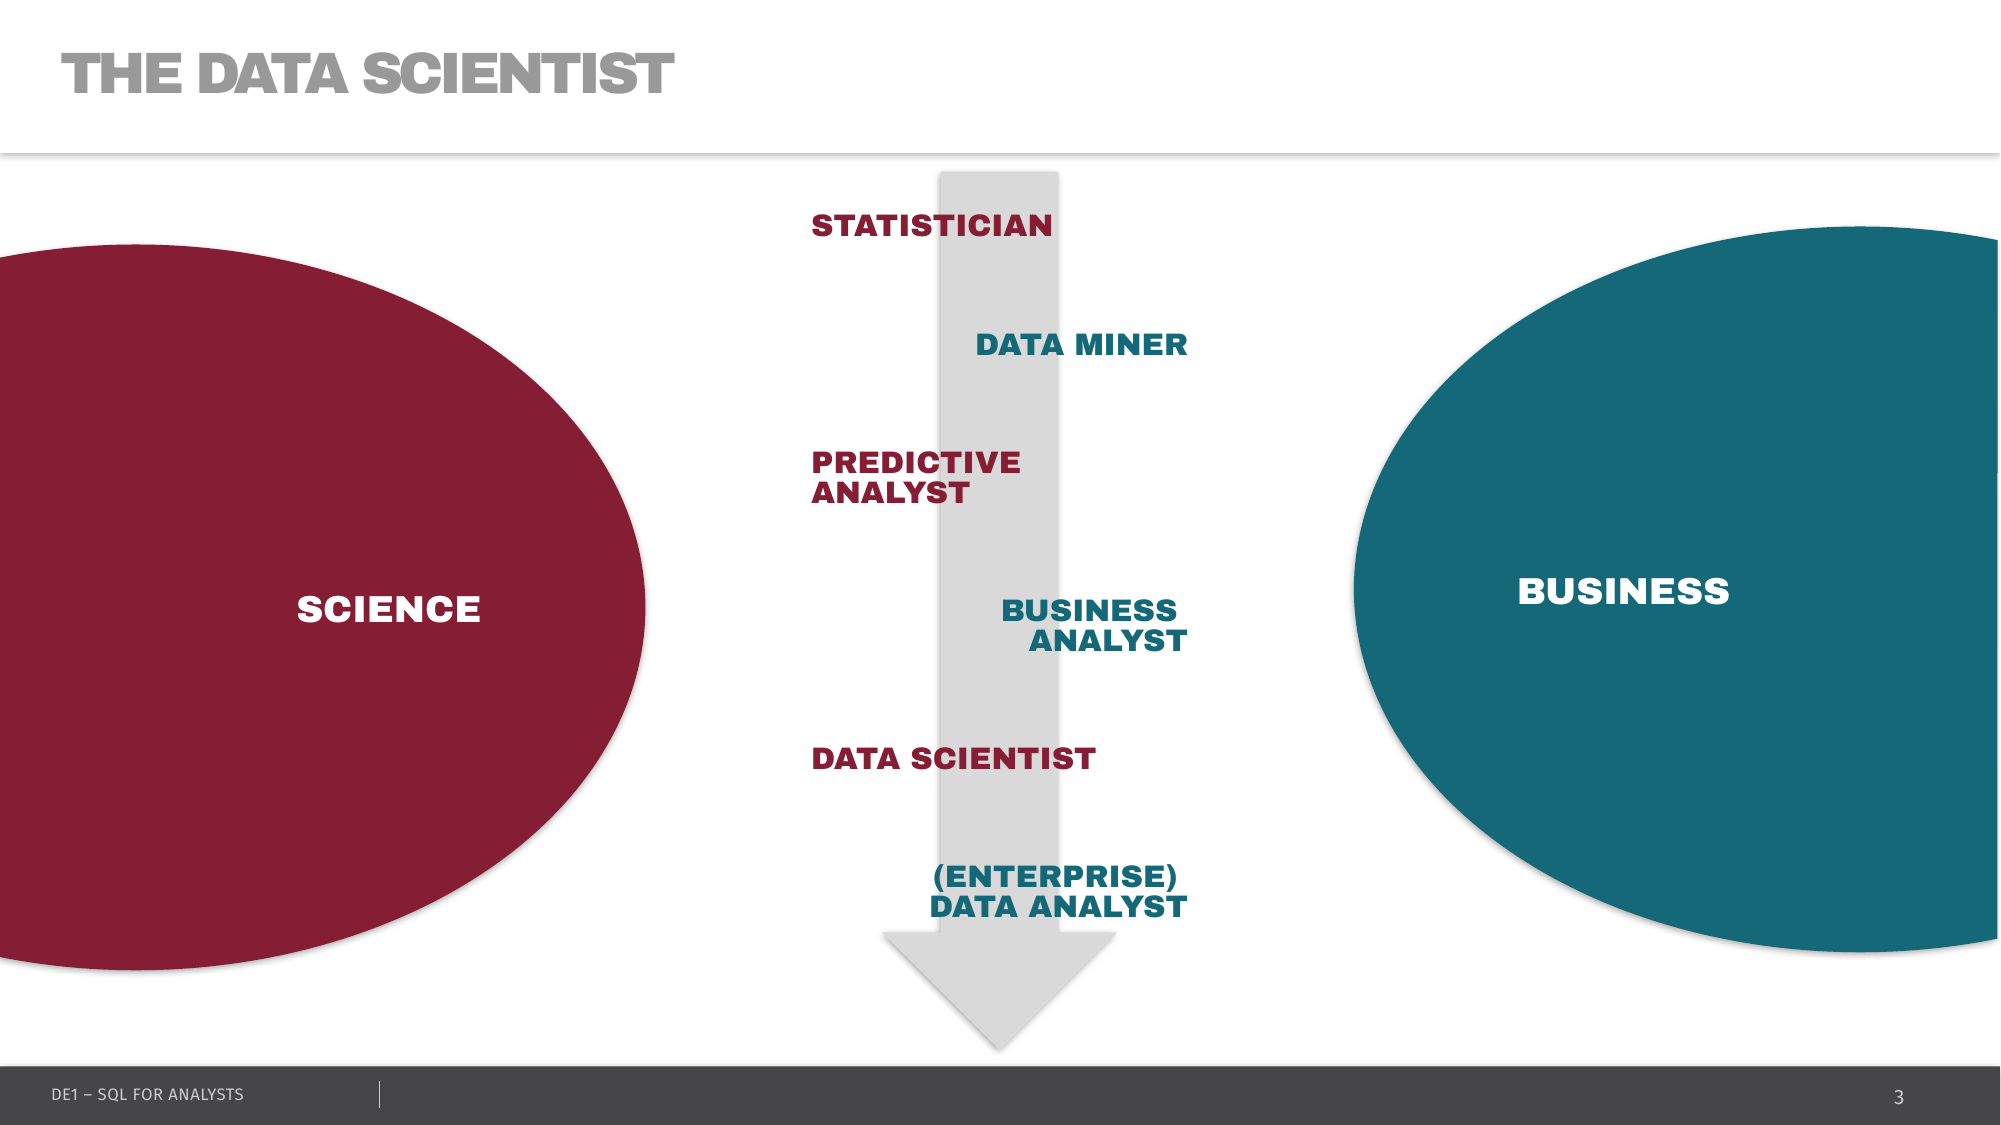

THE DATA SCIENTIST

STATISTICIAN

DATA MINER

PREDICTIVE ANALYST

BUSINESS
ANALYST

DATA SCIENTIST

(ENTERPRISE)
DATA ANALYST

BUSINESS
SCIENCE